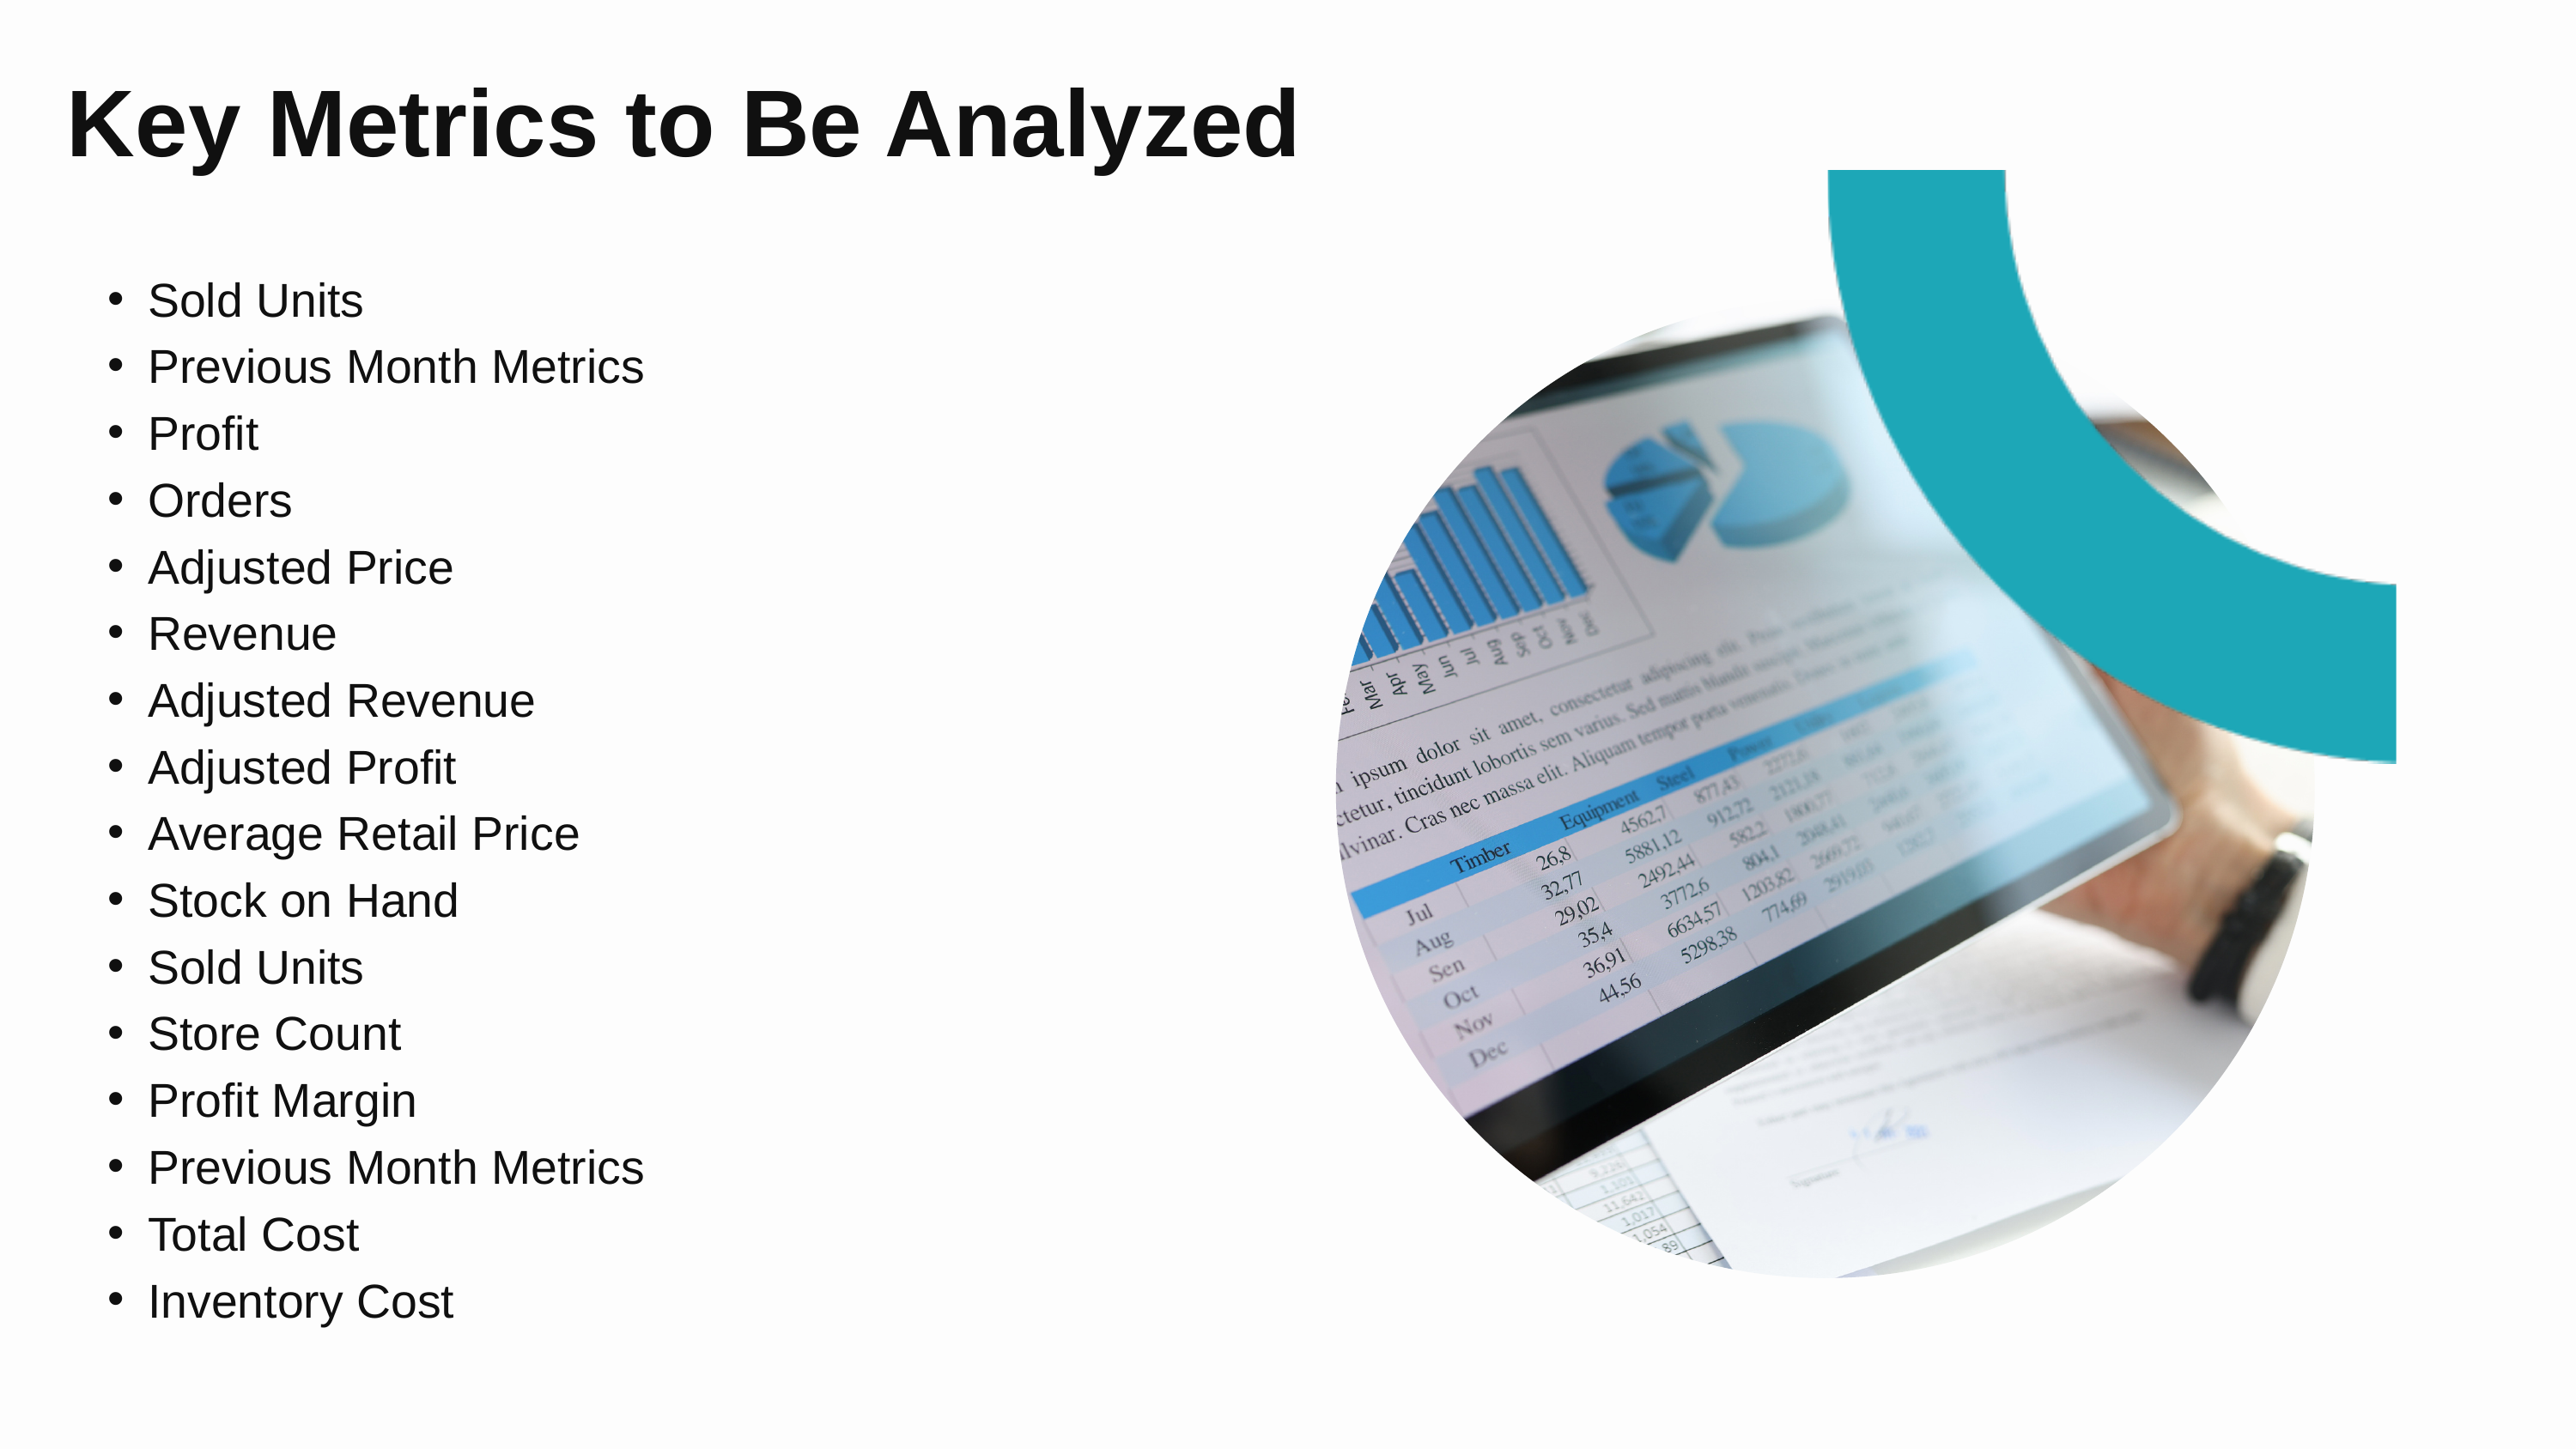

Key Metrics to Be Analyzed

Sold Units
Previous Month Metrics
Profit
Orders
Adjusted Price
Revenue
Adjusted Revenue
Adjusted Profit
Average Retail Price
Stock on Hand
Sold Units
Store Count
Profit Margin
Previous Month Metrics
Total Cost
Inventory Cost